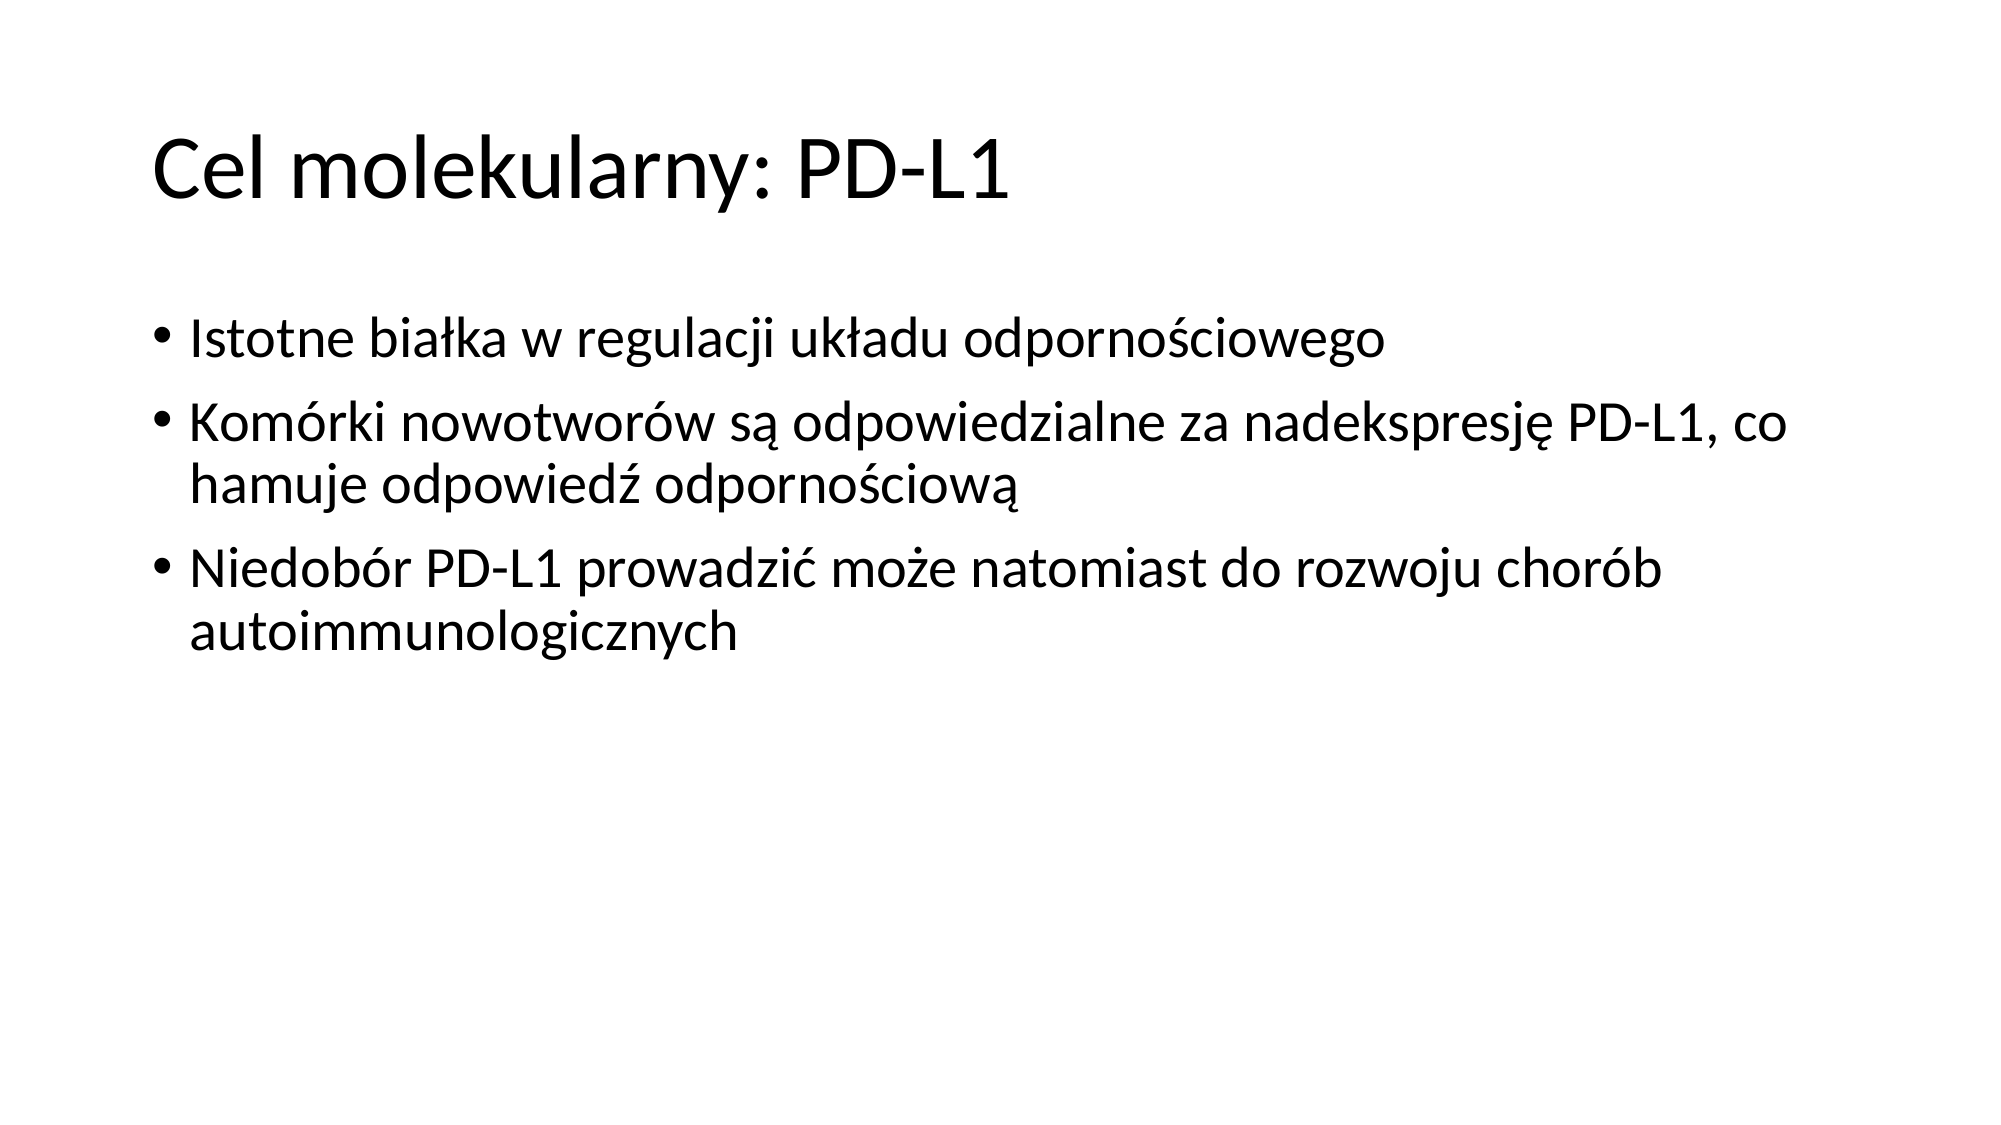

# Cel molekularny: PD-L1
Istotne białka w regulacji układu odpornościowego
Komórki nowotworów są odpowiedzialne za nadekspresję PD-L1, co hamuje odpowiedź odpornościową
Niedobór PD-L1 prowadzić może natomiast do rozwoju chorób autoimmunologicznych